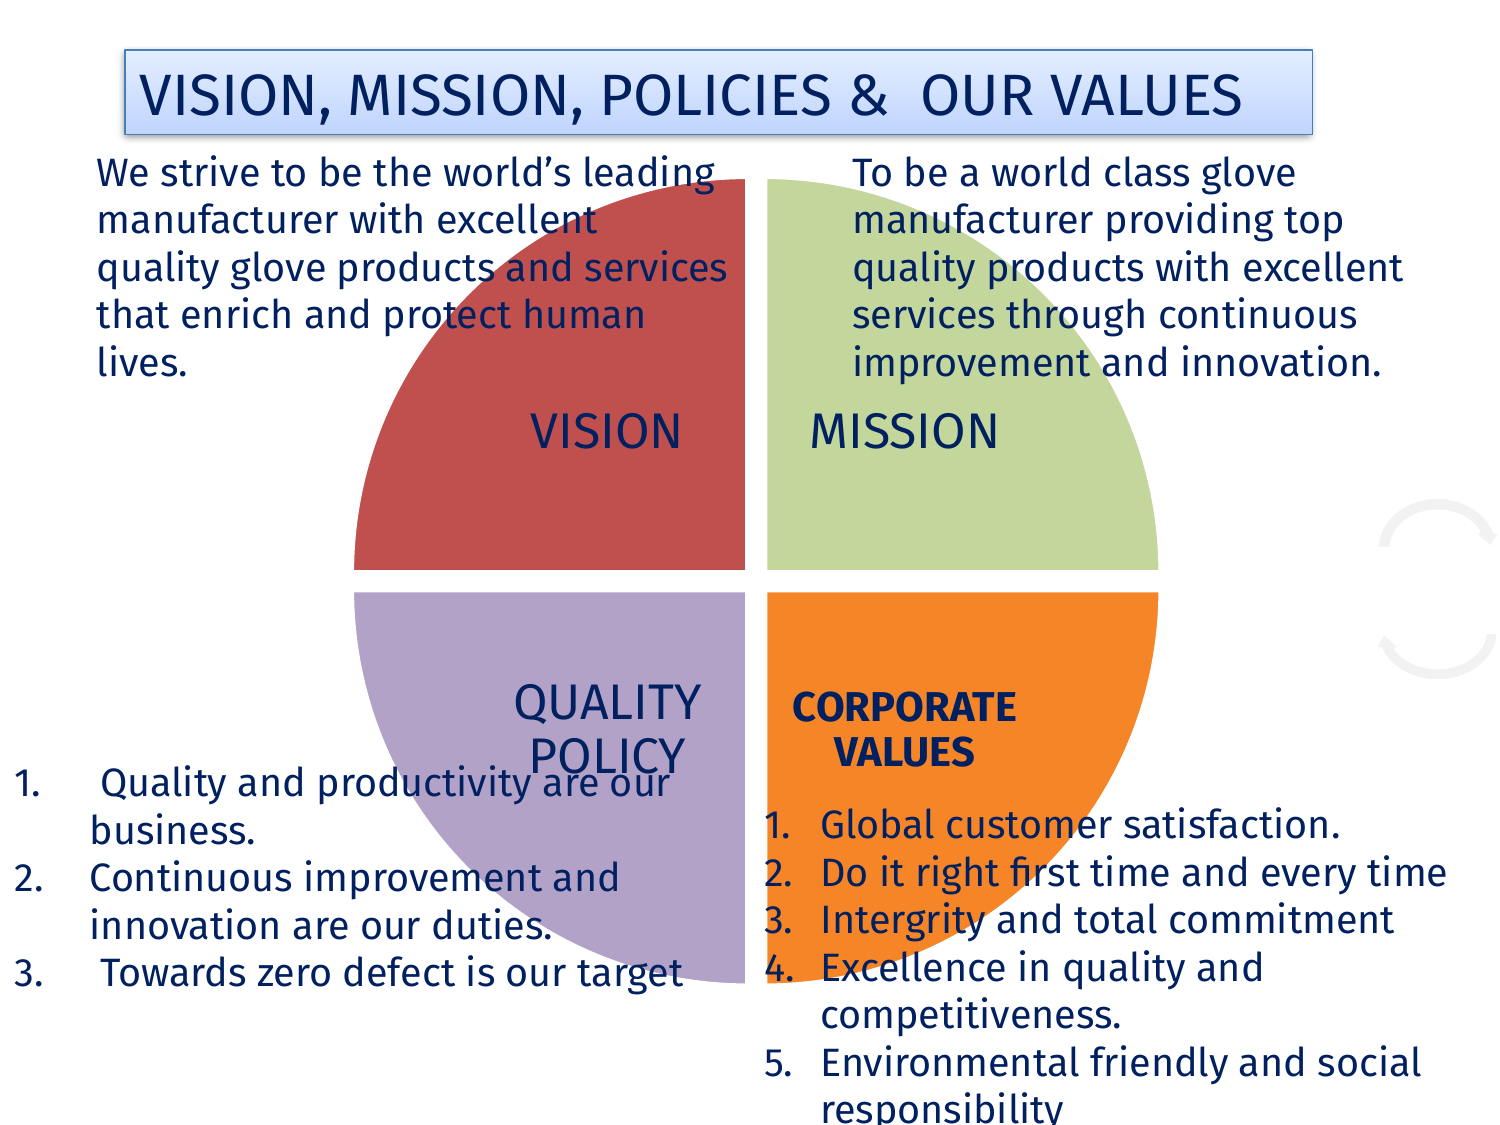

VISION, MISSION, POLICIES &  OUR VALUES
VISION
MISSION
CORPORATE VALUES
QUALITY POLICY
We strive to be the world’s leading manufacturer with excellent quality glove products and services that enrich and protect human lives.
To be a world class glove manufacturer providing top quality products with excellent services through continuous improvement and innovation.
 Quality and productivity are our business.
Continuous improvement and innovation are our duties.
 Towards zero defect is our target

Global customer satisfaction.
Do it right first time and every time
Intergrity and total commitment
Excellence in quality and competitiveness.
Environmental friendly and social responsibility